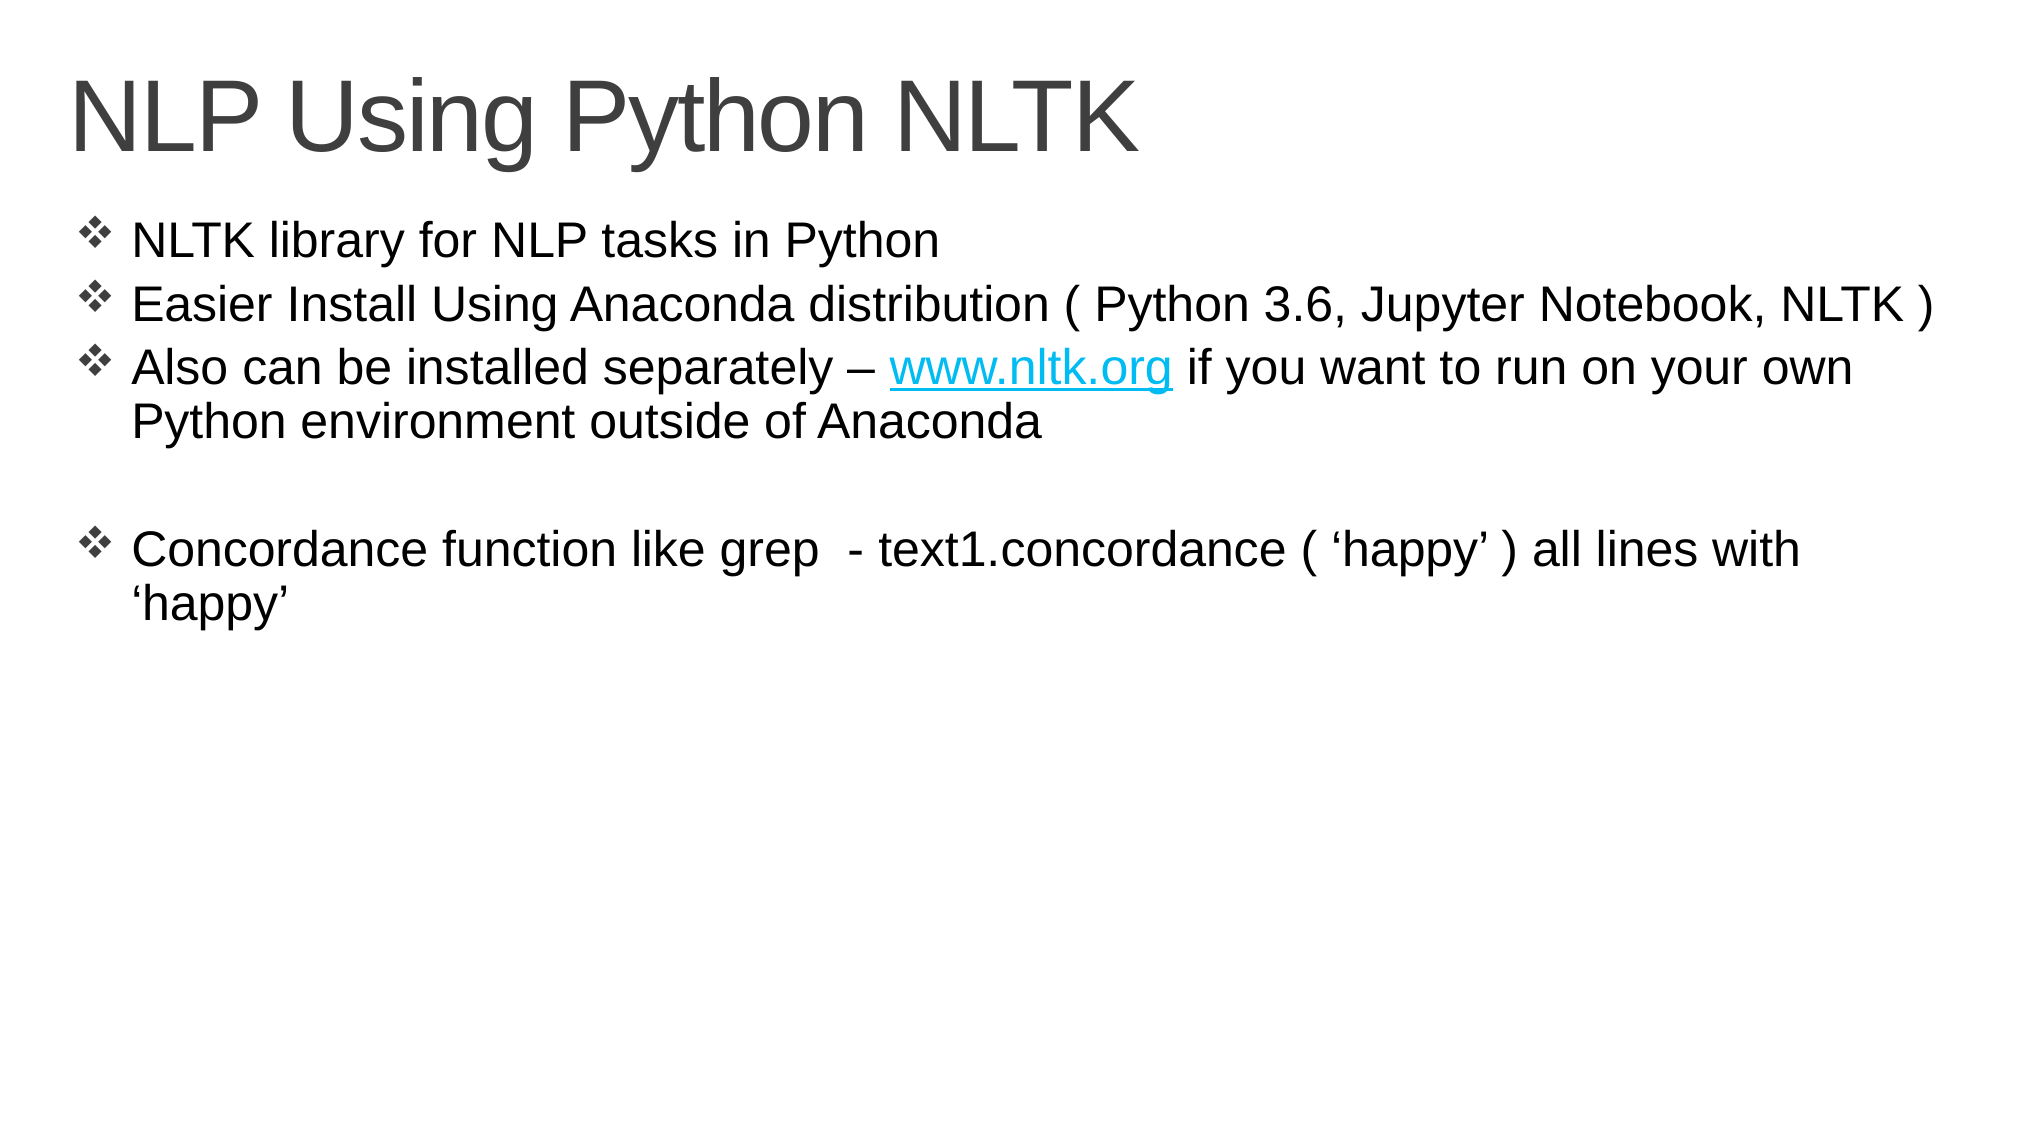

# NLP Using Python NLTK
NLTK library for NLP tasks in Python
Easier Install Using Anaconda distribution ( Python 3.6, Jupyter Notebook, NLTK )
Also can be installed separately – www.nltk.org if you want to run on your own Python environment outside of Anaconda

Concordance function like grep  - text1.concordance ( ‘happy’ ) all lines with ‘happy’